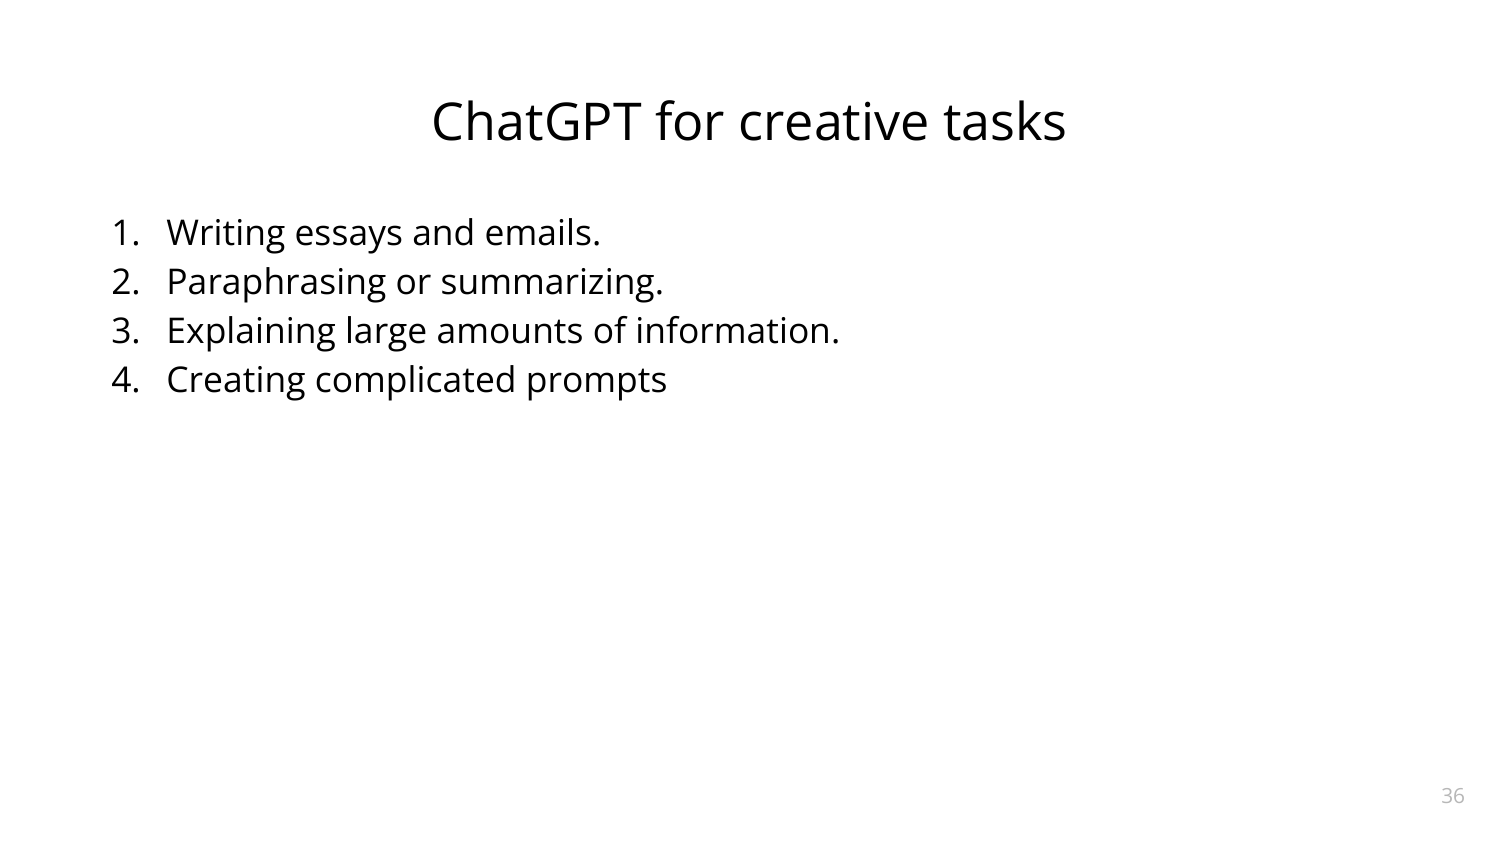

# ChatGPT for creative tasks
Writing essays and emails.
Paraphrasing or summarizing.
Explaining large amounts of information.
Creating complicated prompts
36